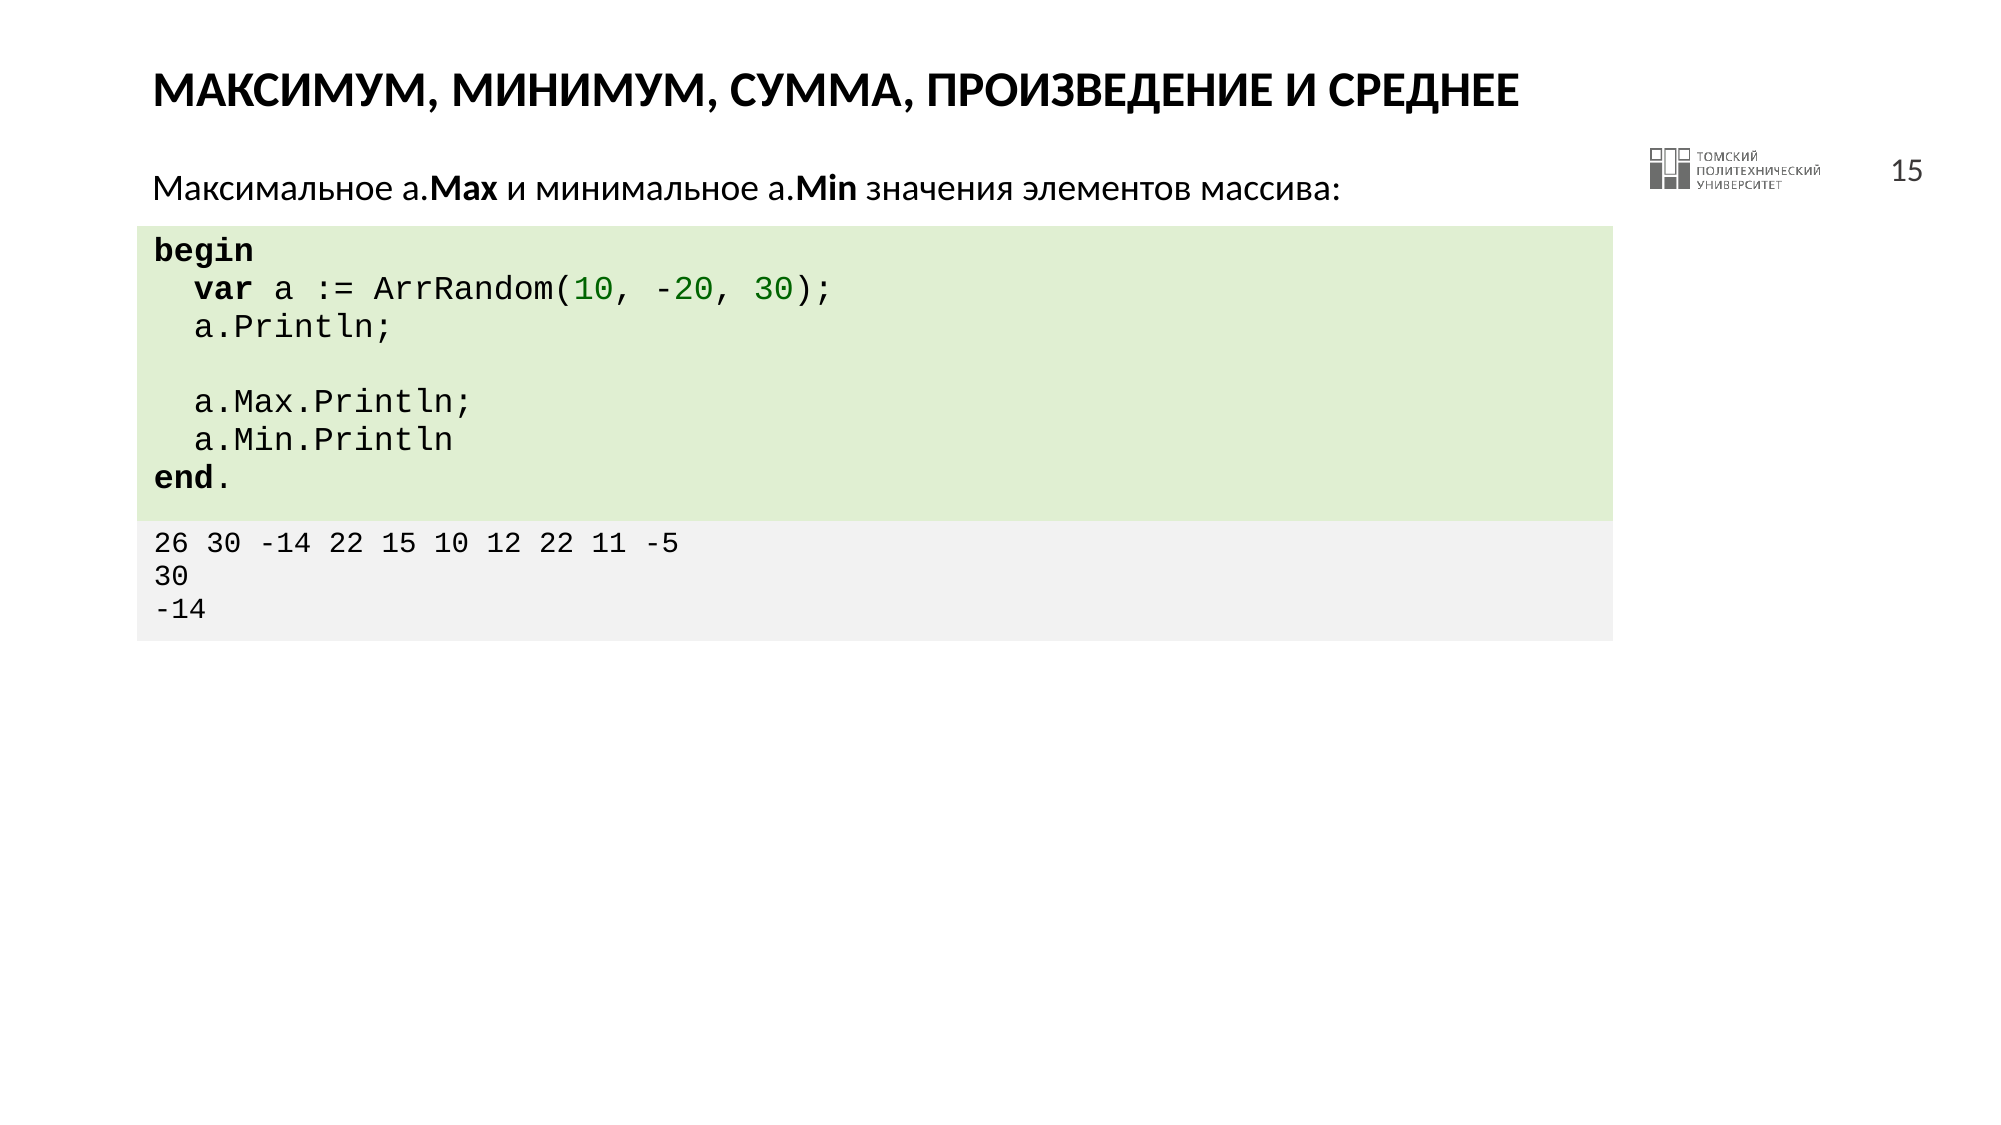

# МАКСИМУМ, МИНИМУМ, СУММА, ПРОИЗВЕДЕНИЕ И СРЕДНЕЕ
Максимальное a.Max и минимальное a.Min значения элементов массива:
| begin var a := ArrRandom(10, -20, 30); a.Println; a.Max.Println; a.Min.Println end. |
| --- |
| 26 30 -14 22 15 10 12 22 11 -5 30 -14 |